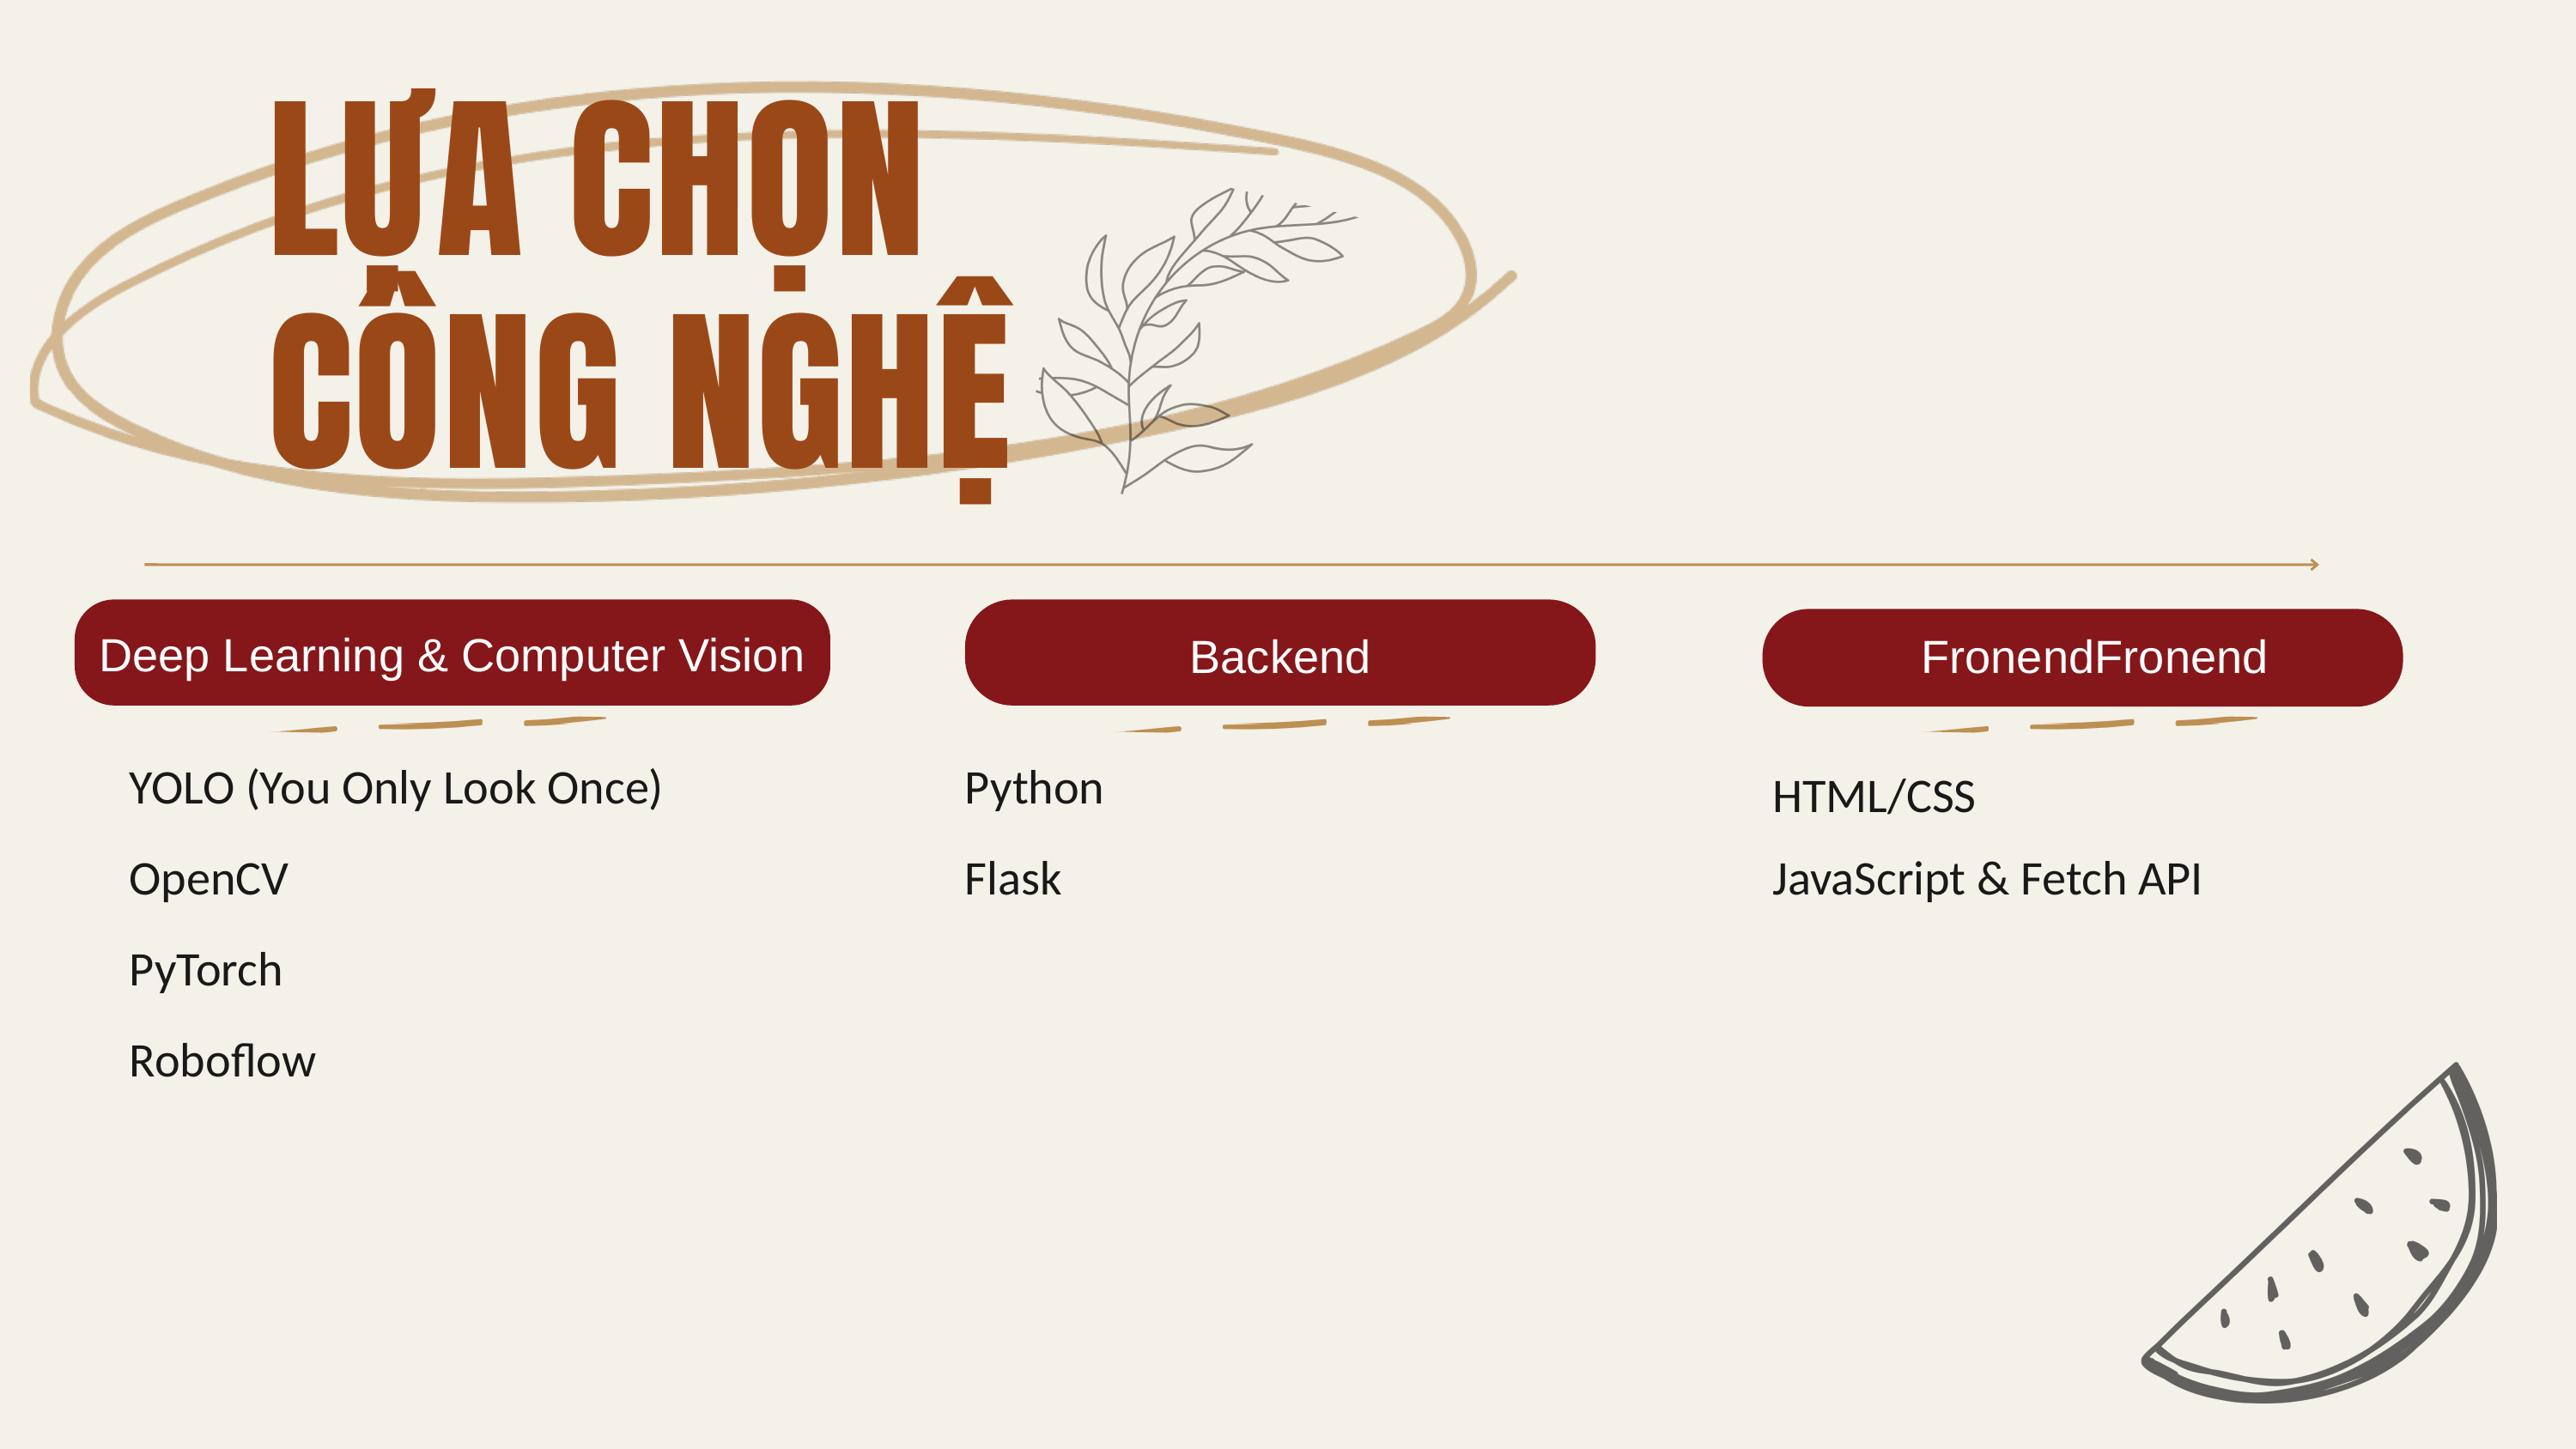

LỰA CHỌN CÔNG NGHỆ

Deep Learning & Computer Vision
Backend
FronendFronend

YOLO (You Only Look Once)
Python
HTML/CSS
OpenCV
Flask
JavaScript & Fetch API
PyTorch
Roboflow